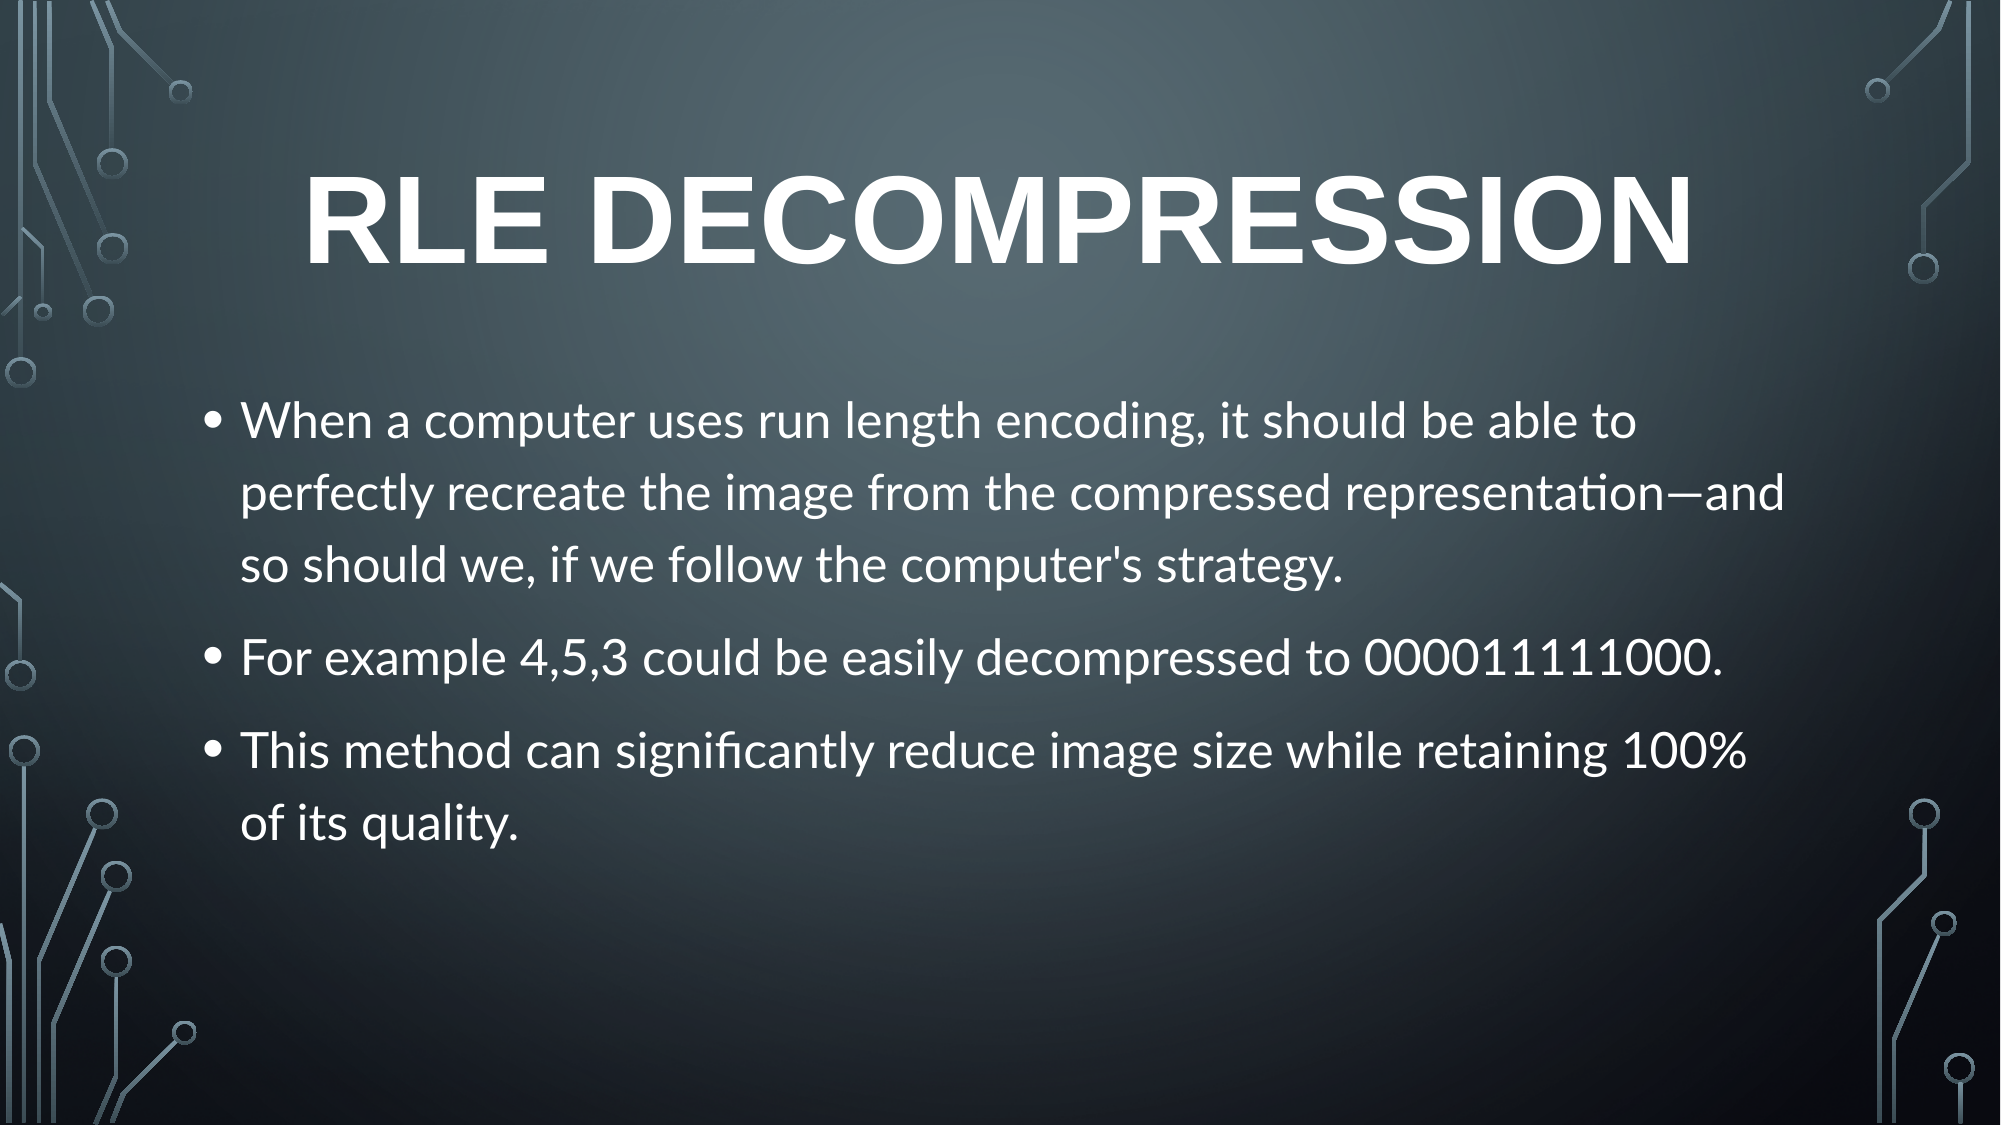

# RLE decompression
When a computer uses run length encoding, it should be able to perfectly recreate the image from the compressed representation—and so should we, if we follow the computer's strategy.
For example 4,5,3 could be easily decompressed to 000011111000.
This method can significantly reduce image size while retaining 100% of its quality.